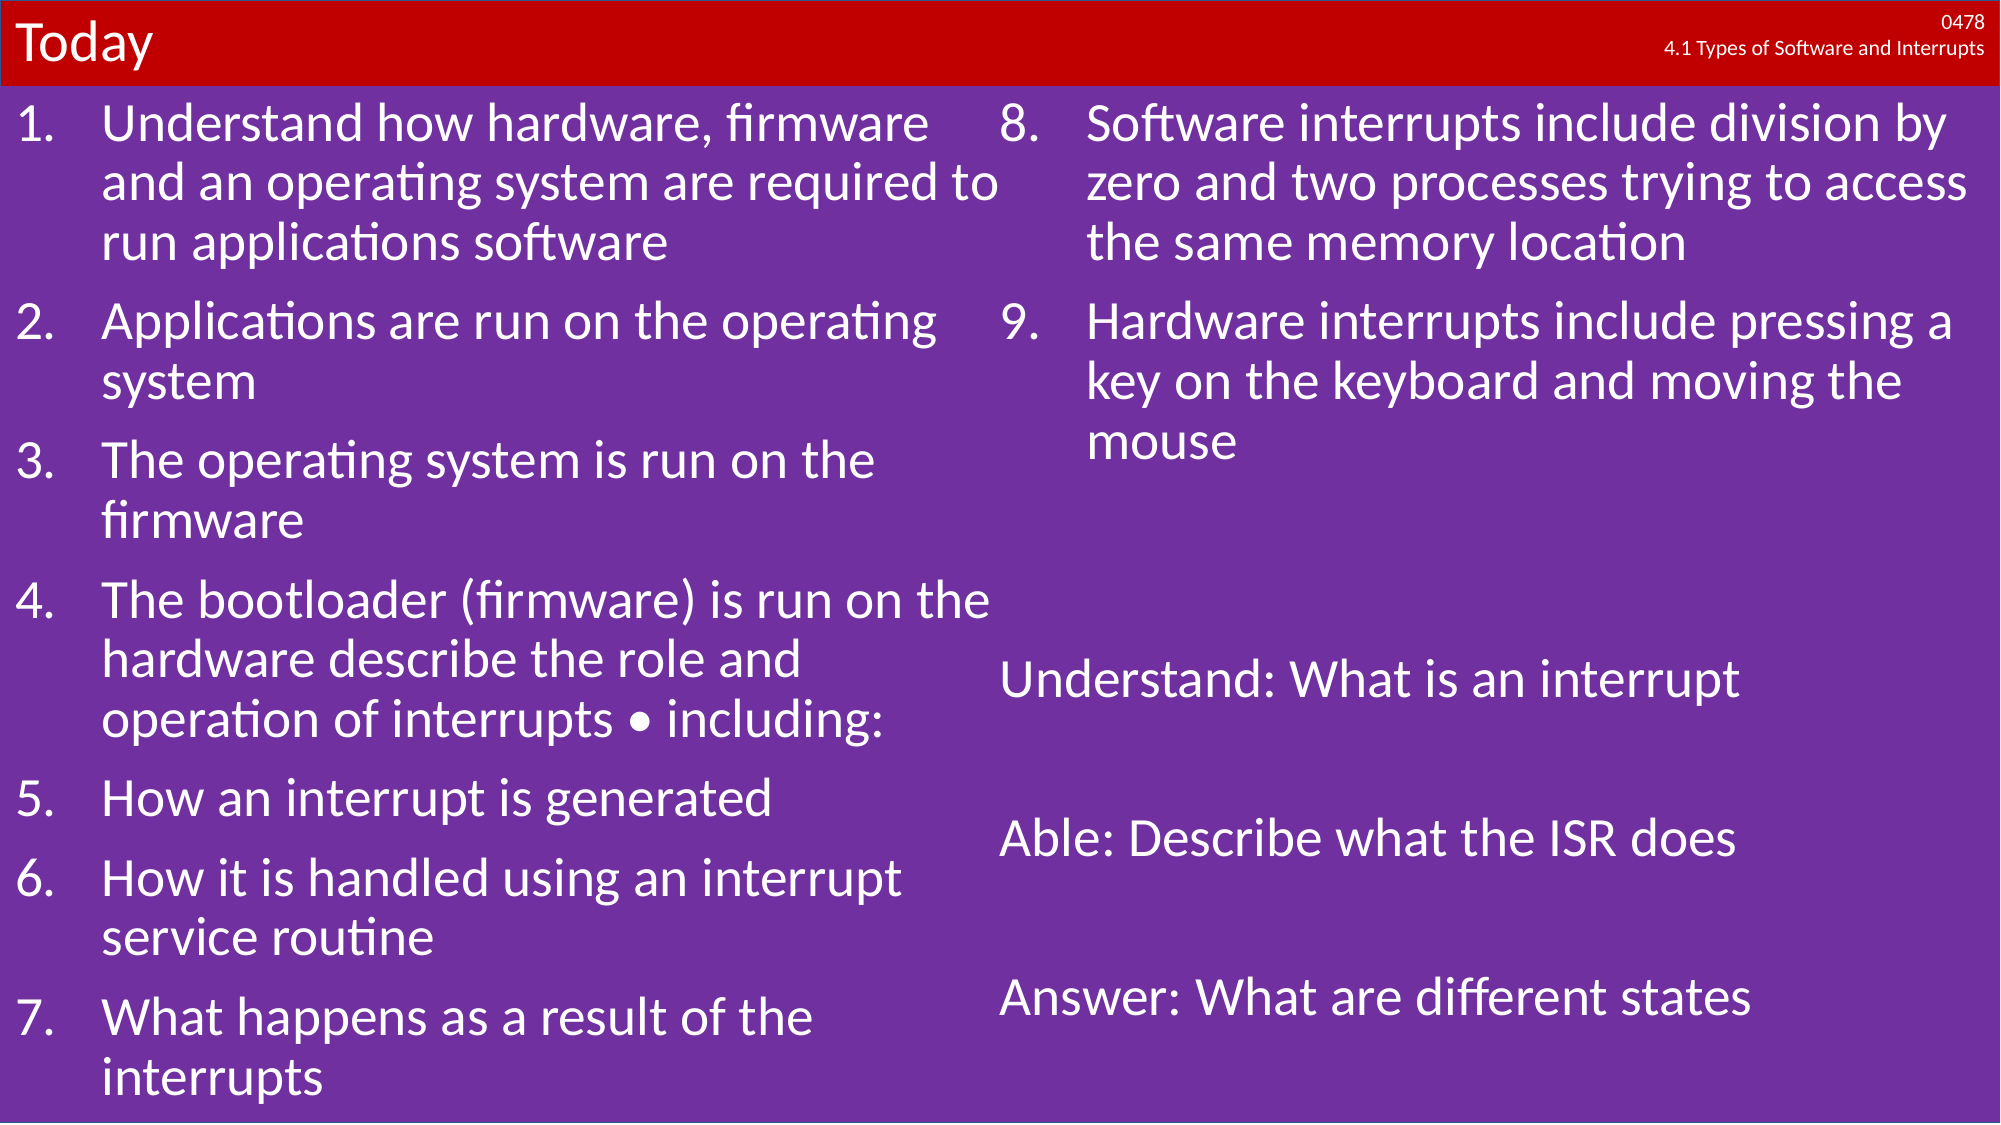

# Today
Understand how hardware, firmware and an operating system are required to run applications software
Applications are run on the operating system
The operating system is run on the firmware
The bootloader (firmware) is run on the hardware describe the role and operation of interrupts • including:
How an interrupt is generated
How it is handled using an interrupt service routine
What happens as a result of the interrupts
Software interrupts include division by zero and two processes trying to access the same memory location
Hardware interrupts include pressing a key on the keyboard and moving the mouse

Understand: What is an interrupt

Able: Describe what the ISR does

Answer: What are different states